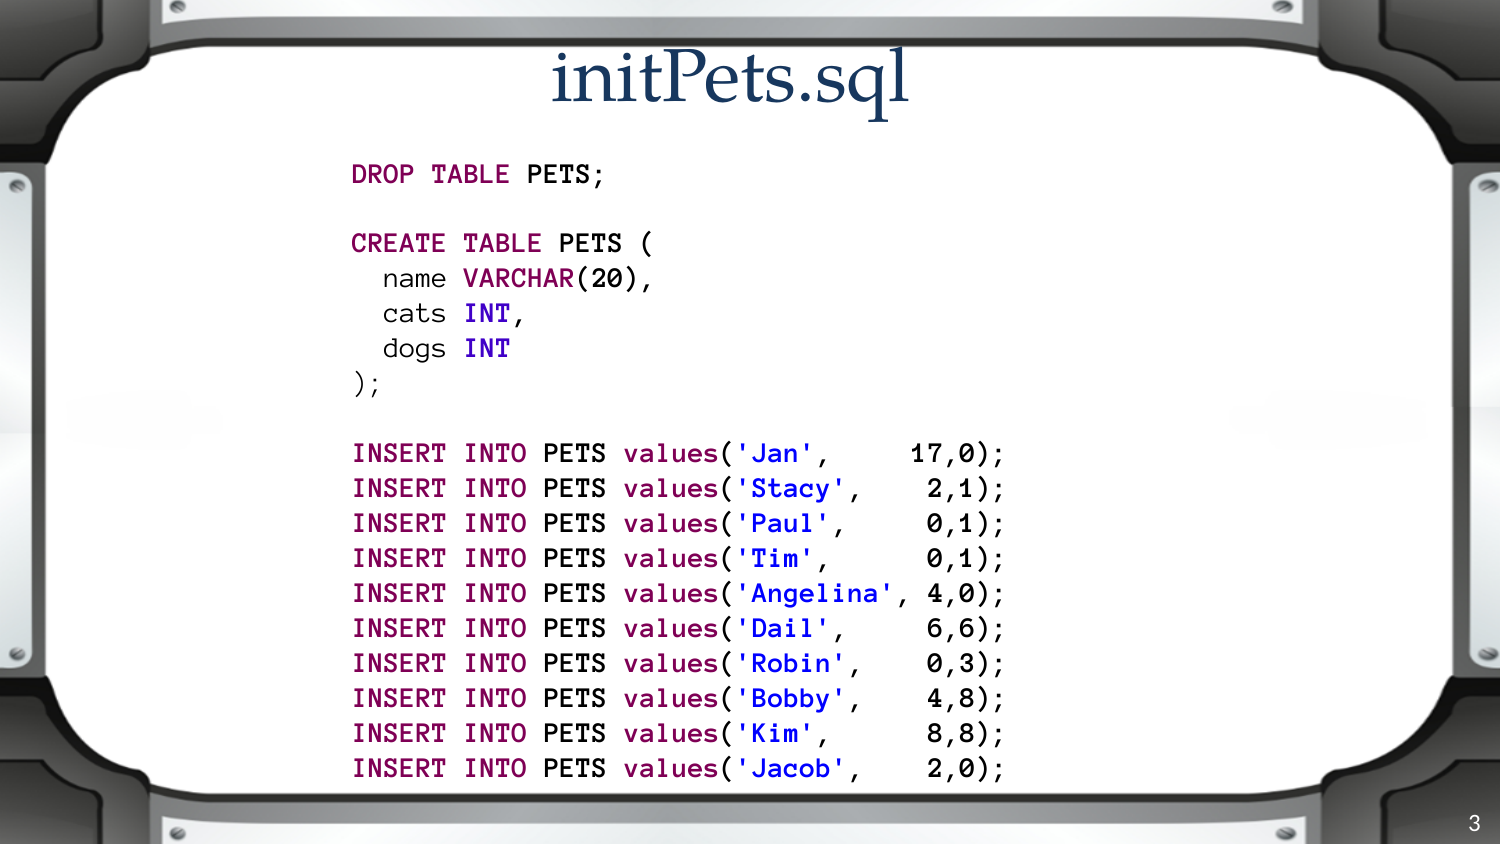

# initPets.sql
DROP TABLE PETS;

CREATE TABLE PETS (
  name VARCHAR(20),
  cats INT,
  dogs INT
);

INSERT INTO PETS values('Jan',     17,0);
INSERT INTO PETS values('Stacy',    2,1);
INSERT INTO PETS values('Paul',     0,1);
INSERT INTO PETS values('Tim',      0,1);
INSERT INTO PETS values('Angelina', 4,0);
INSERT INTO PETS values('Dail',     6,6);
INSERT INTO PETS values('Robin',    0,3);
INSERT INTO PETS values('Bobby',    4,8);
INSERT INTO PETS values('Kim',      8,8);
INSERT INTO PETS values('Jacob',    2,0);
3